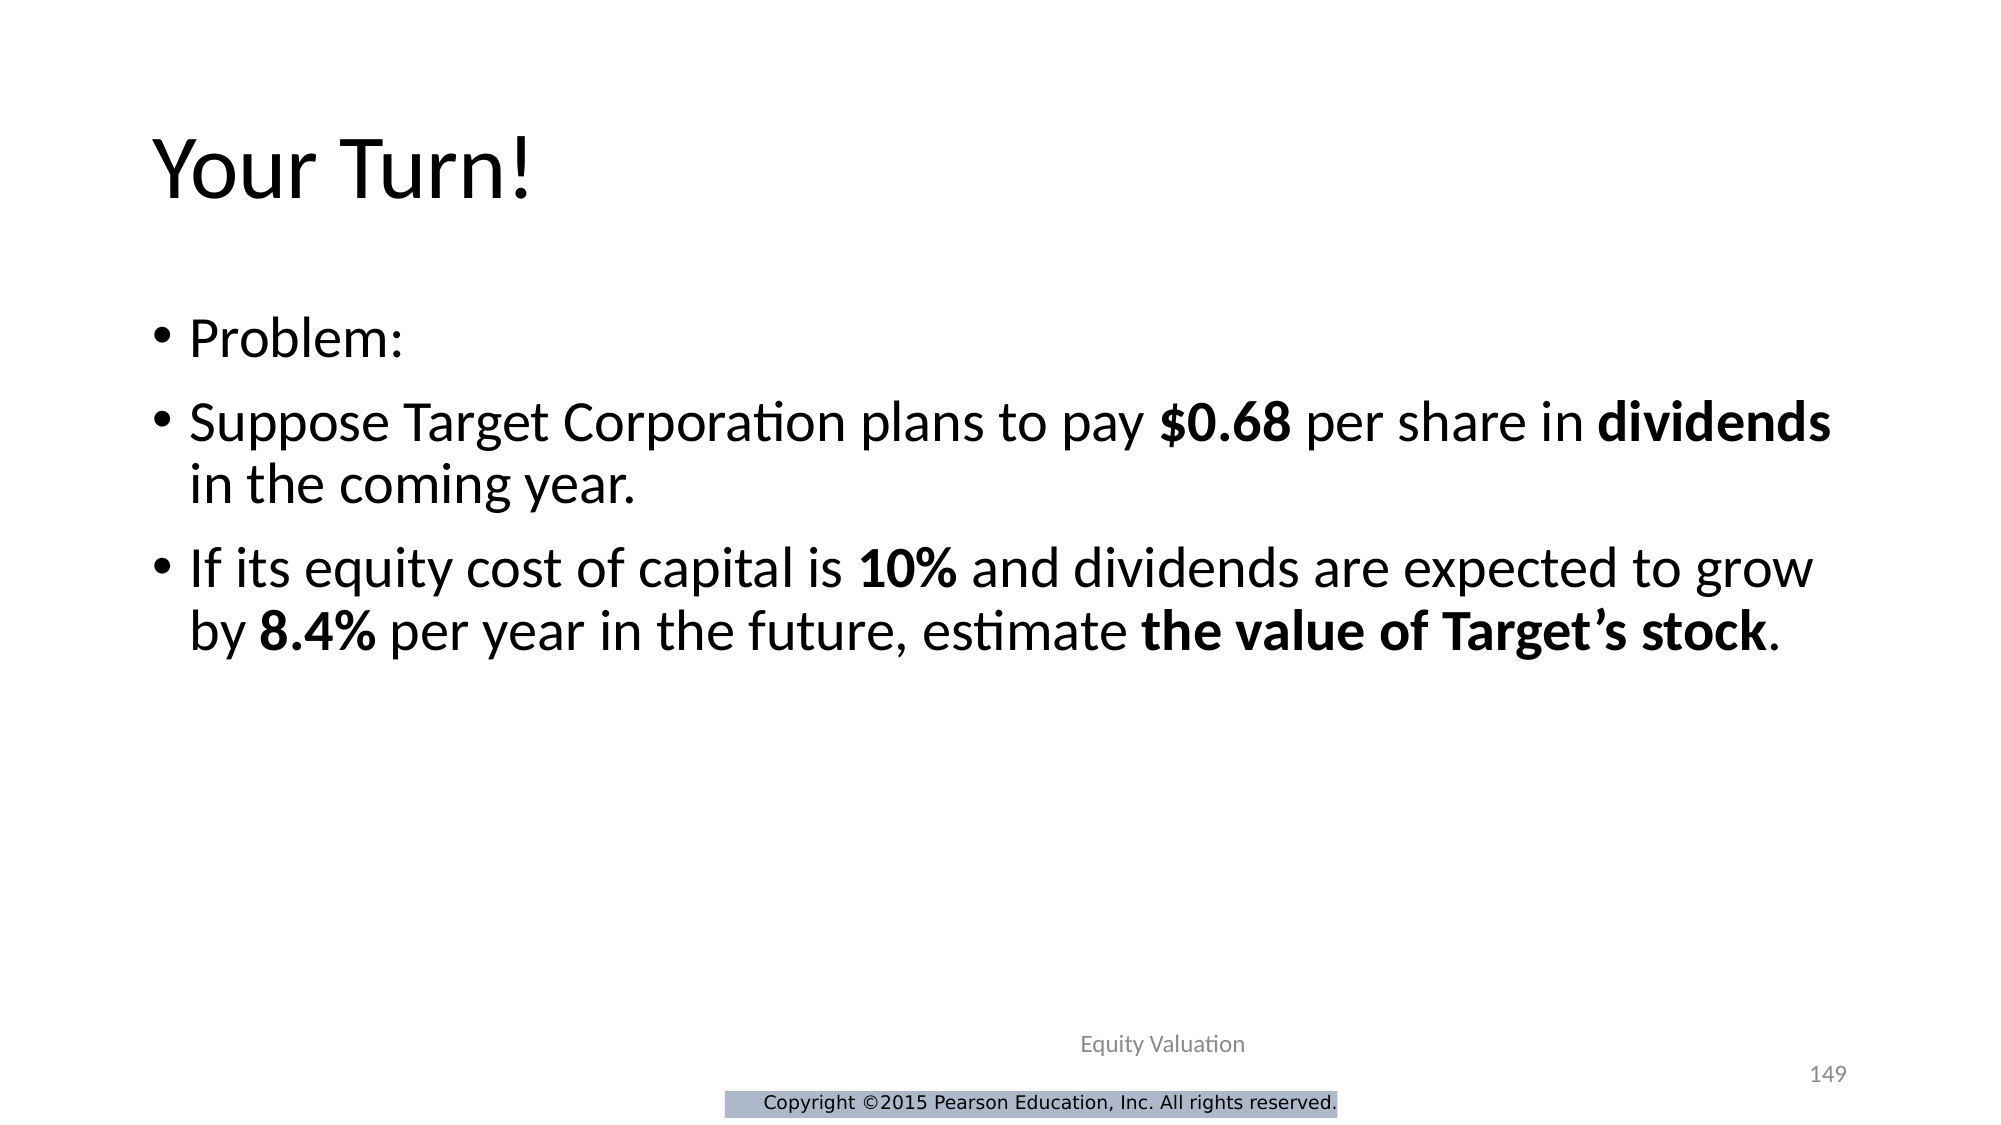

# Your Turn!
Problem:
Suppose Target Corporation plans to pay $0.68 per share in dividends in the coming year.
If its equity cost of capital is 10% and dividends are expected to grow by 8.4% per year in the future, estimate the value of Target’s stock.
Equity Valuation
149
Copyright ©2015 Pearson Education, Inc. All rights reserved.